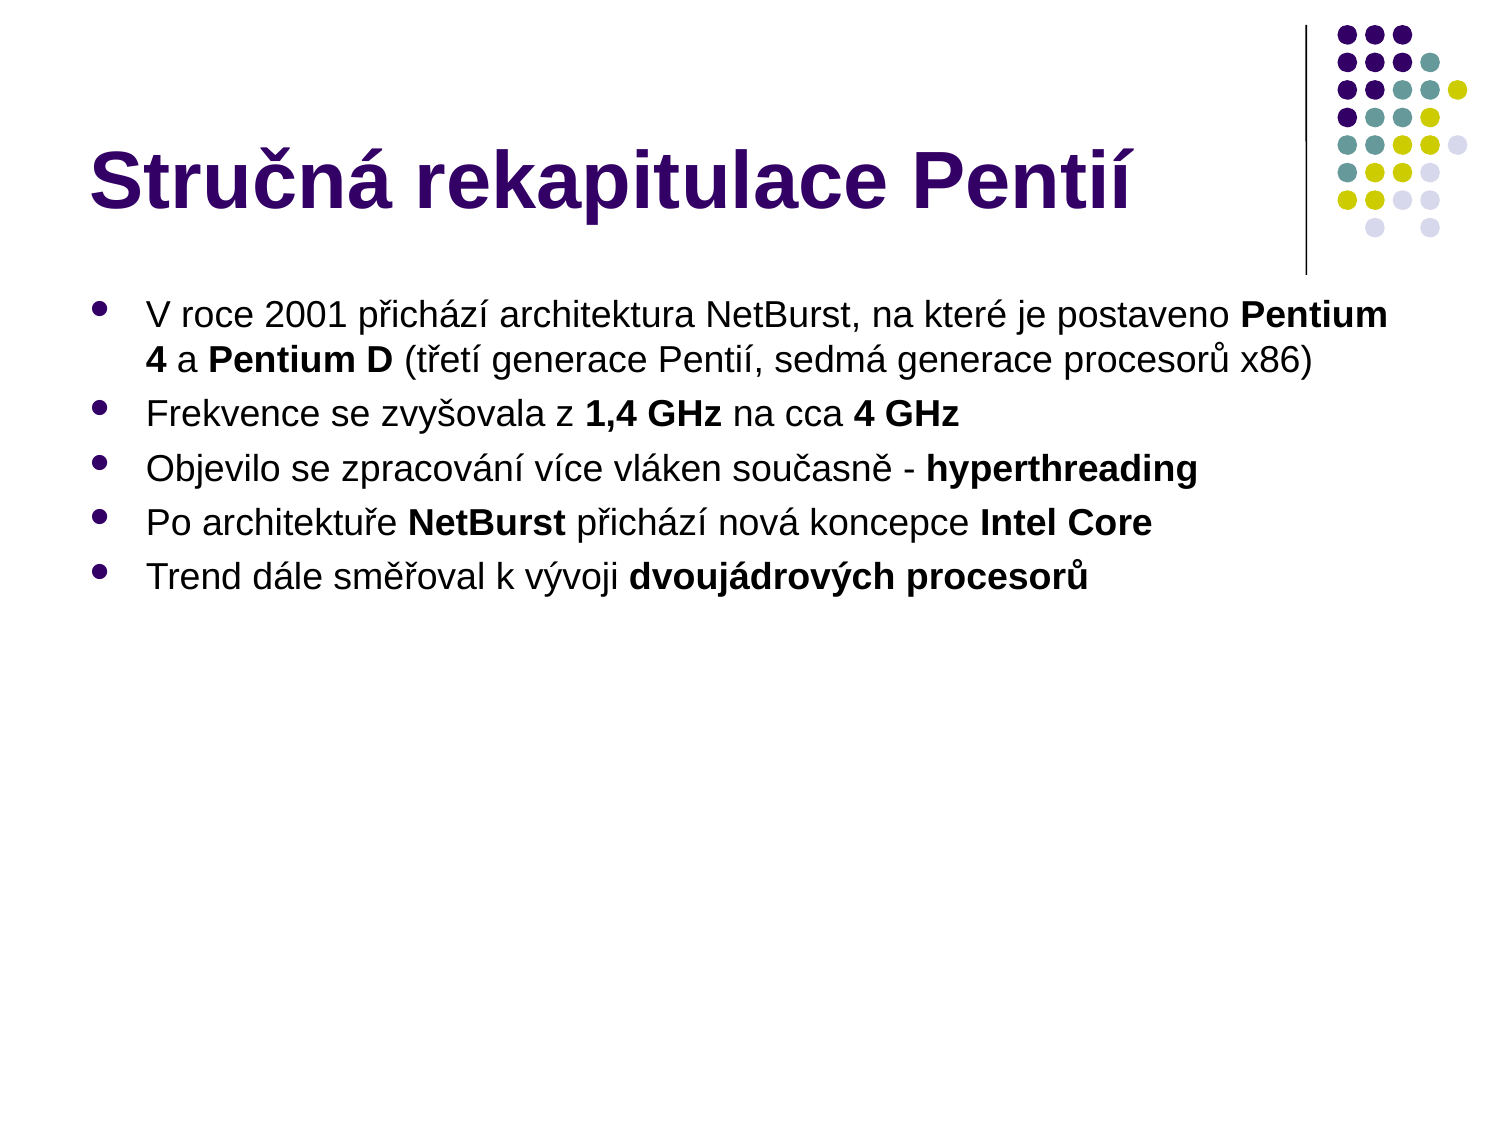

# Stručná rekapitulace Pentií
V roce 2001 přichází architektura NetBurst, na které je postaveno Pentium 4 a Pentium D (třetí generace Pentií, sedmá generace procesorů x86)
Frekvence se zvyšovala z 1,4 GHz na cca 4 GHz
Objevilo se zpracování více vláken současně - hyperthreading
Po architektuře NetBurst přichází nová koncepce Intel Core
Trend dále směřoval k vývoji dvoujádrových procesorů